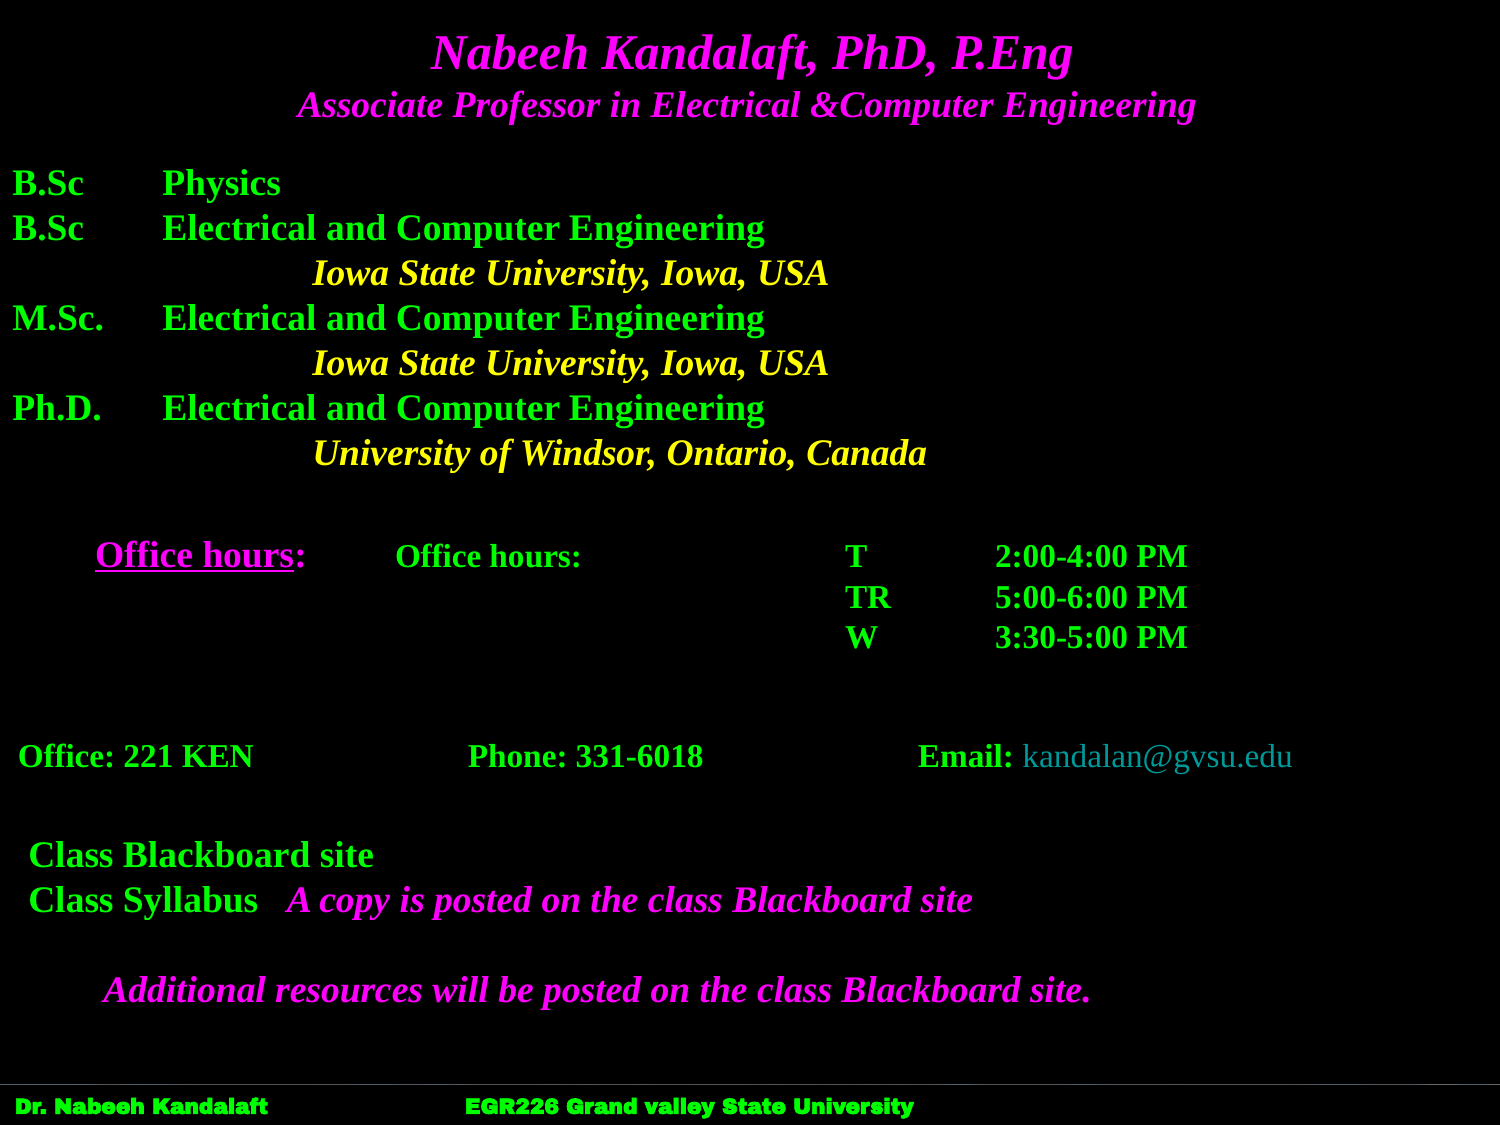

Nabeeh Kandalaft, PhD, P.Eng
Associate Professor in Electrical &Computer Engineering
B.Sc	Physics
B.Sc 	Electrical and Computer Engineering
		Iowa State University, Iowa, USA
M.Sc. 	Electrical and Computer Engineering
		Iowa State University, Iowa, USA
Ph.D. 	Electrical and Computer Engineering
		University of Windsor, Ontario, Canada
Office hours: 	Office hours:		T 	2:00-4:00 PM
					TR 	5:00-6:00 PM
					W 	3:30-5:00 PM

Office: 221 KEN		Phone: 331-6018		Email: kandalan@gvsu.edu
Class Blackboard site
Class Syllabus   A copy is posted on the class Blackboard site

Additional resources will be posted on the class Blackboard site.
Dr. Nabeeh Kandalaft		EGR226 Grand valley State University